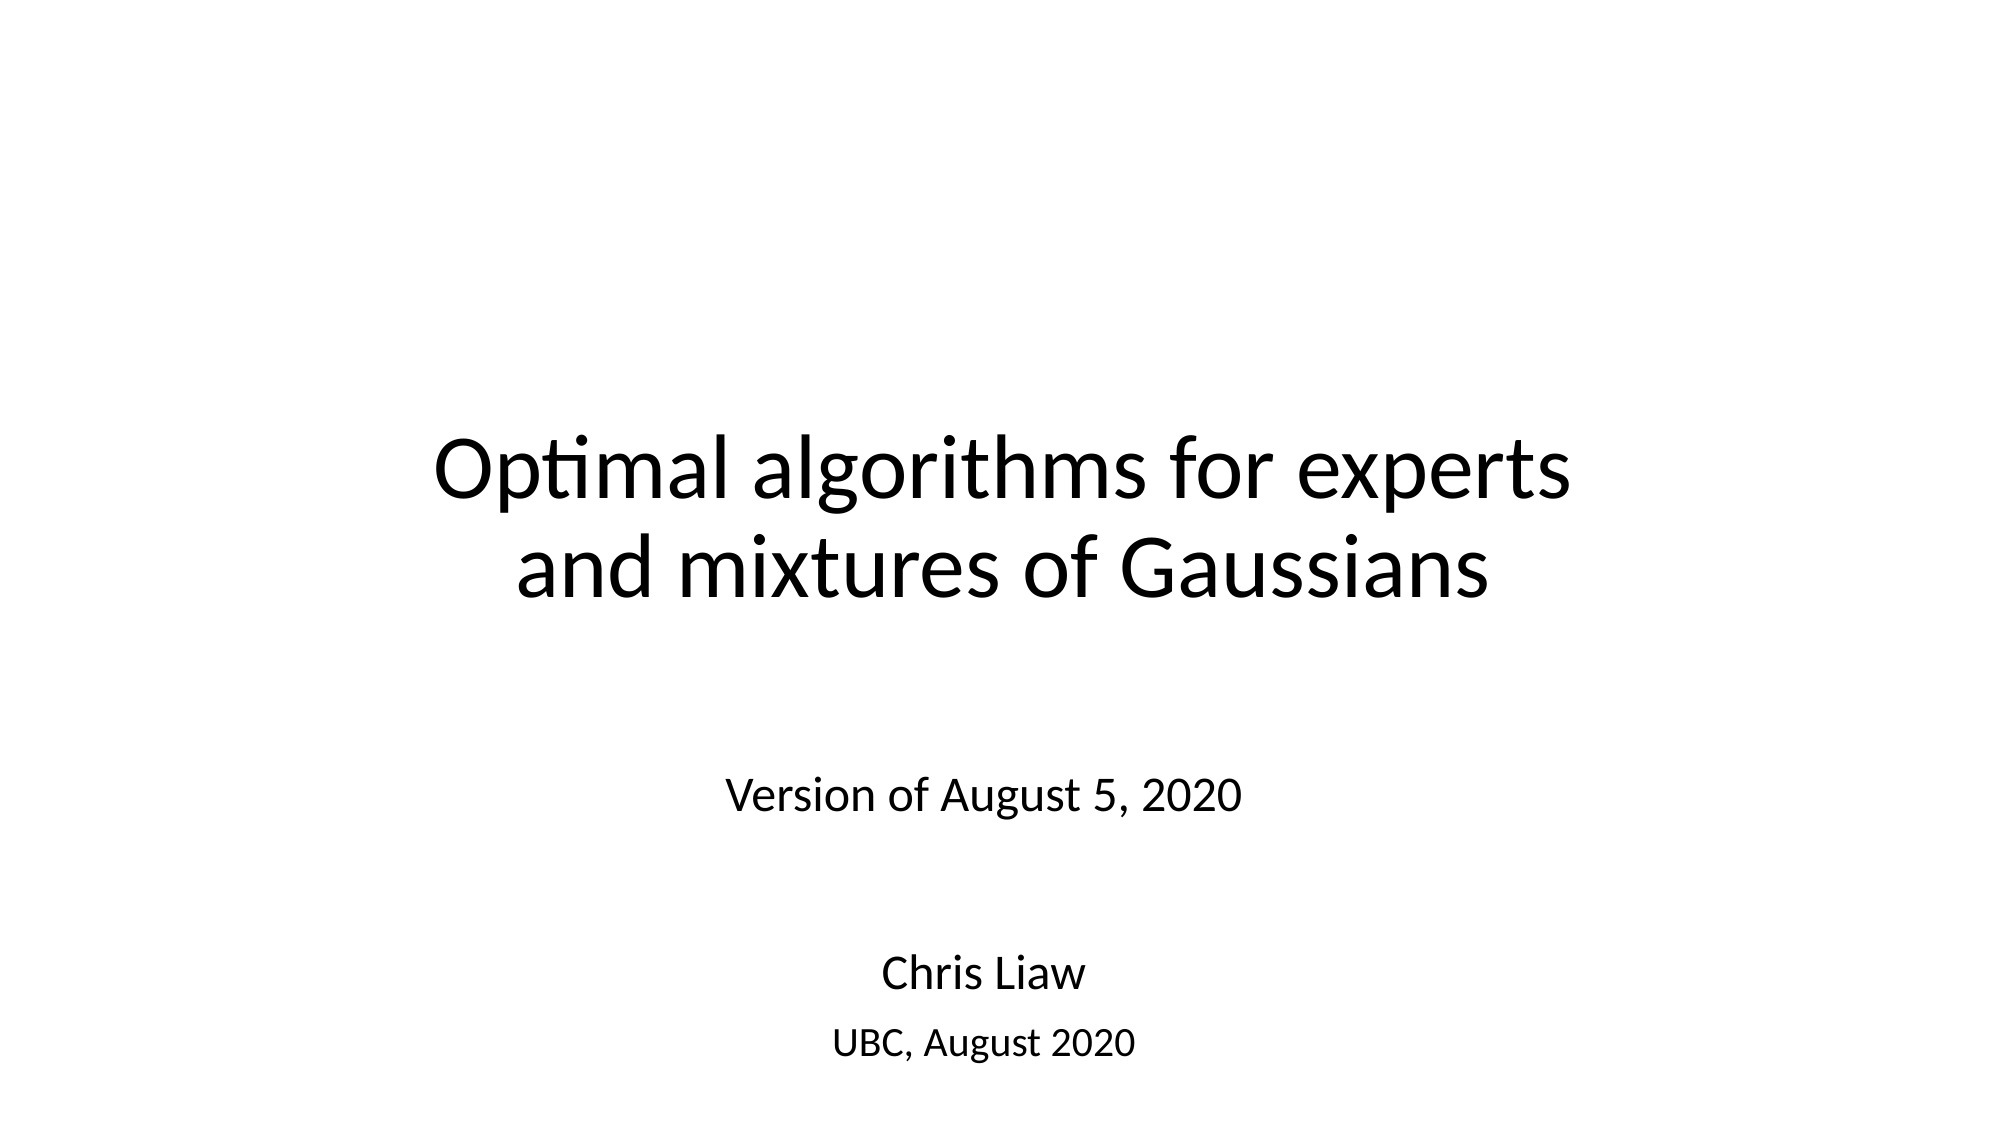

# Optimal algorithms for experts and mixtures of Gaussians
Version of August 5, 2020
Chris Liaw
UBC, August 2020